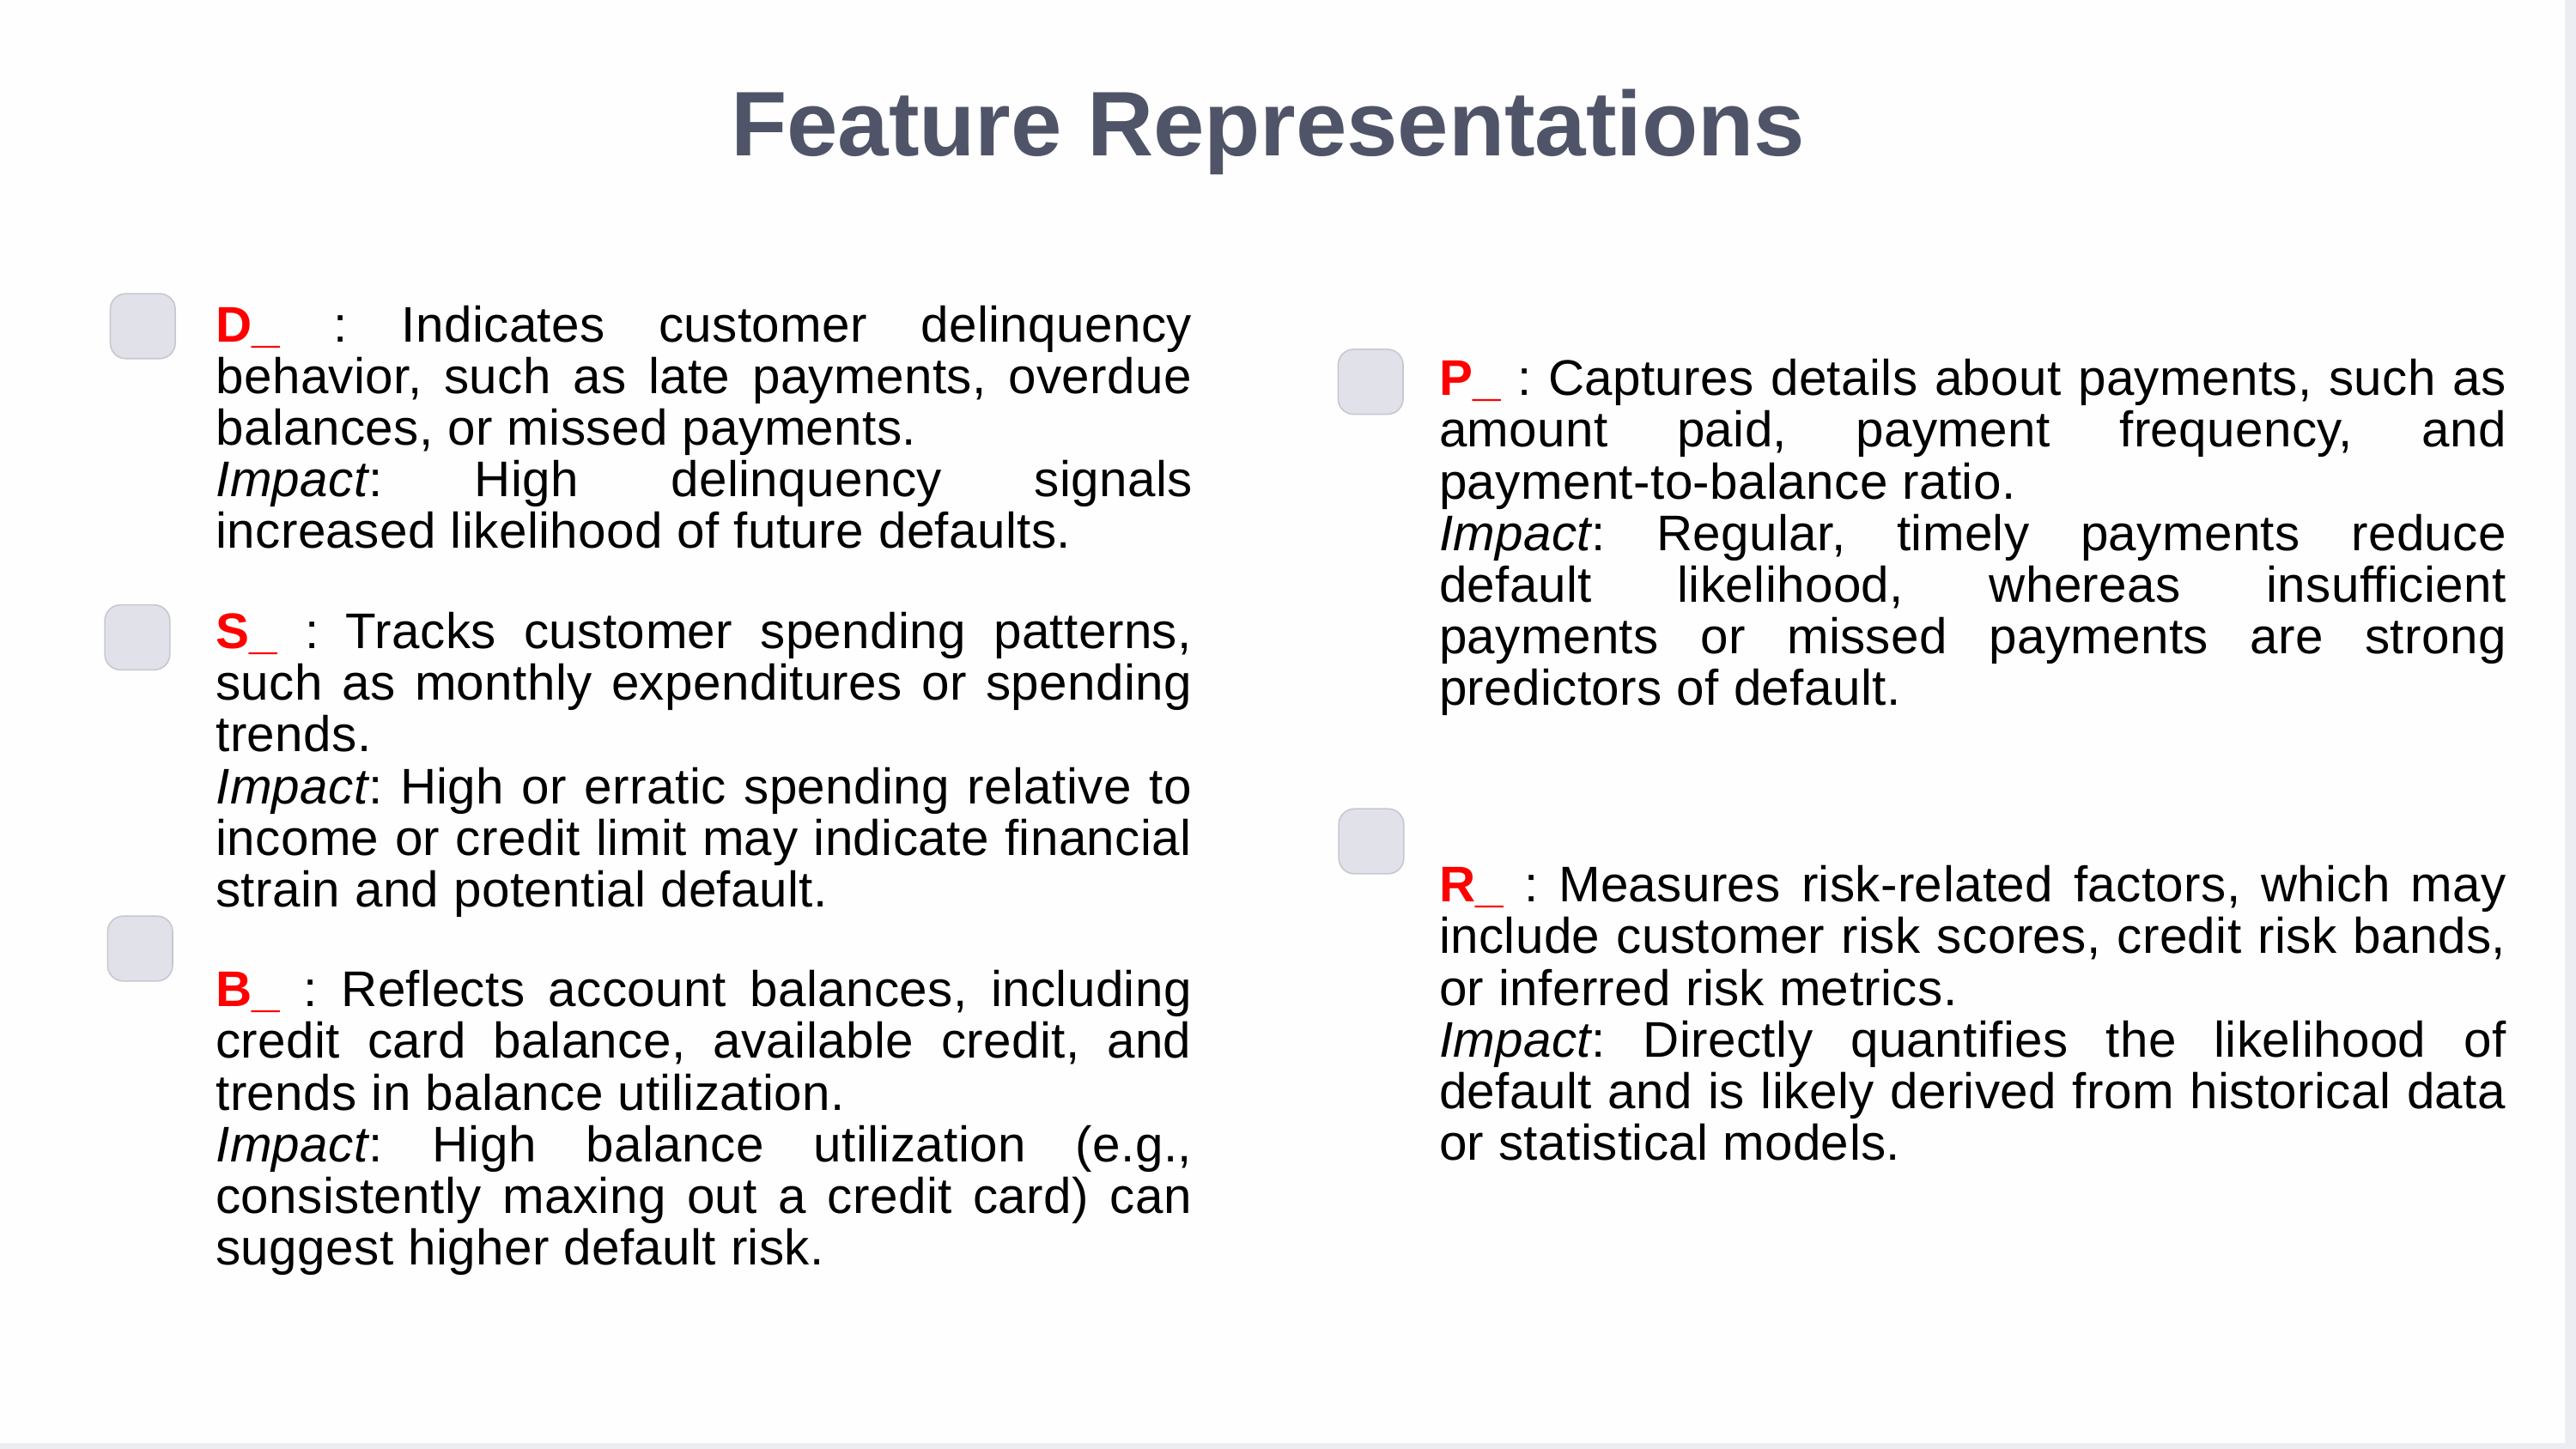

P_ : Captures details about payments, such as amount paid, payment frequency, and payment-to-balance ratio.
Impact: Regular, timely payments reduce default likelihood, whereas insufficient payments or missed payments are strong predictors of default.

R_ : Measures risk-related factors, which may include customer risk scores, credit risk bands, or inferred risk metrics.
Impact: Directly quantifies the likelihood of default and is likely derived from historical data or statistical models.

Feature Representations

D_ : Indicates customer delinquency behavior, such as late payments, overdue balances, or missed payments.
Impact: High delinquency signals increased likelihood of future defaults.

S_ : Tracks customer spending patterns, such as monthly expenditures or spending trends.
Impact: High or erratic spending relative to income or credit limit may indicate financial strain and potential default.

B_ : Reflects account balances, including credit card balance, available credit, and trends in balance utilization.
Impact: High balance utilization (e.g., consistently maxing out a credit card) can suggest higher default risk.